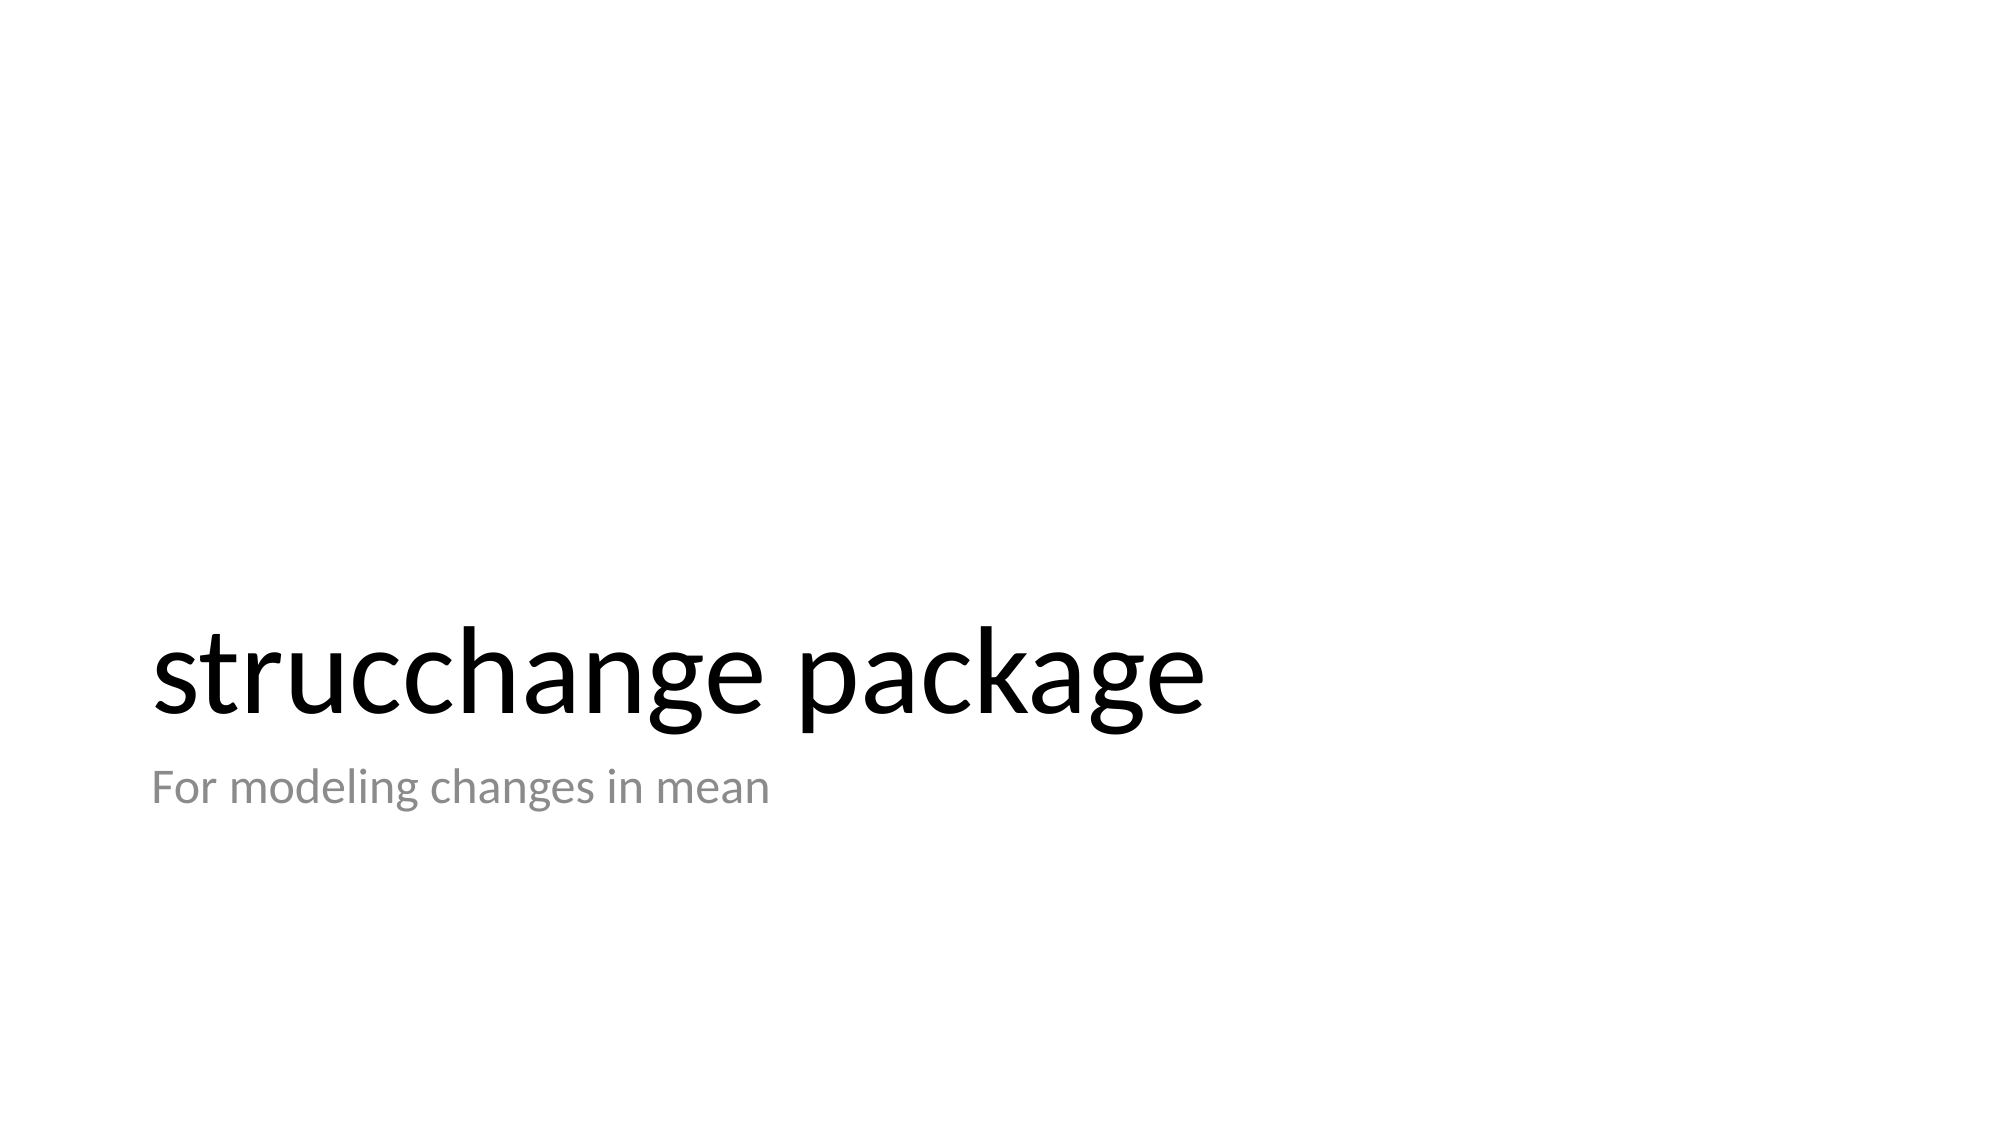

# strucchange package
For modeling changes in mean